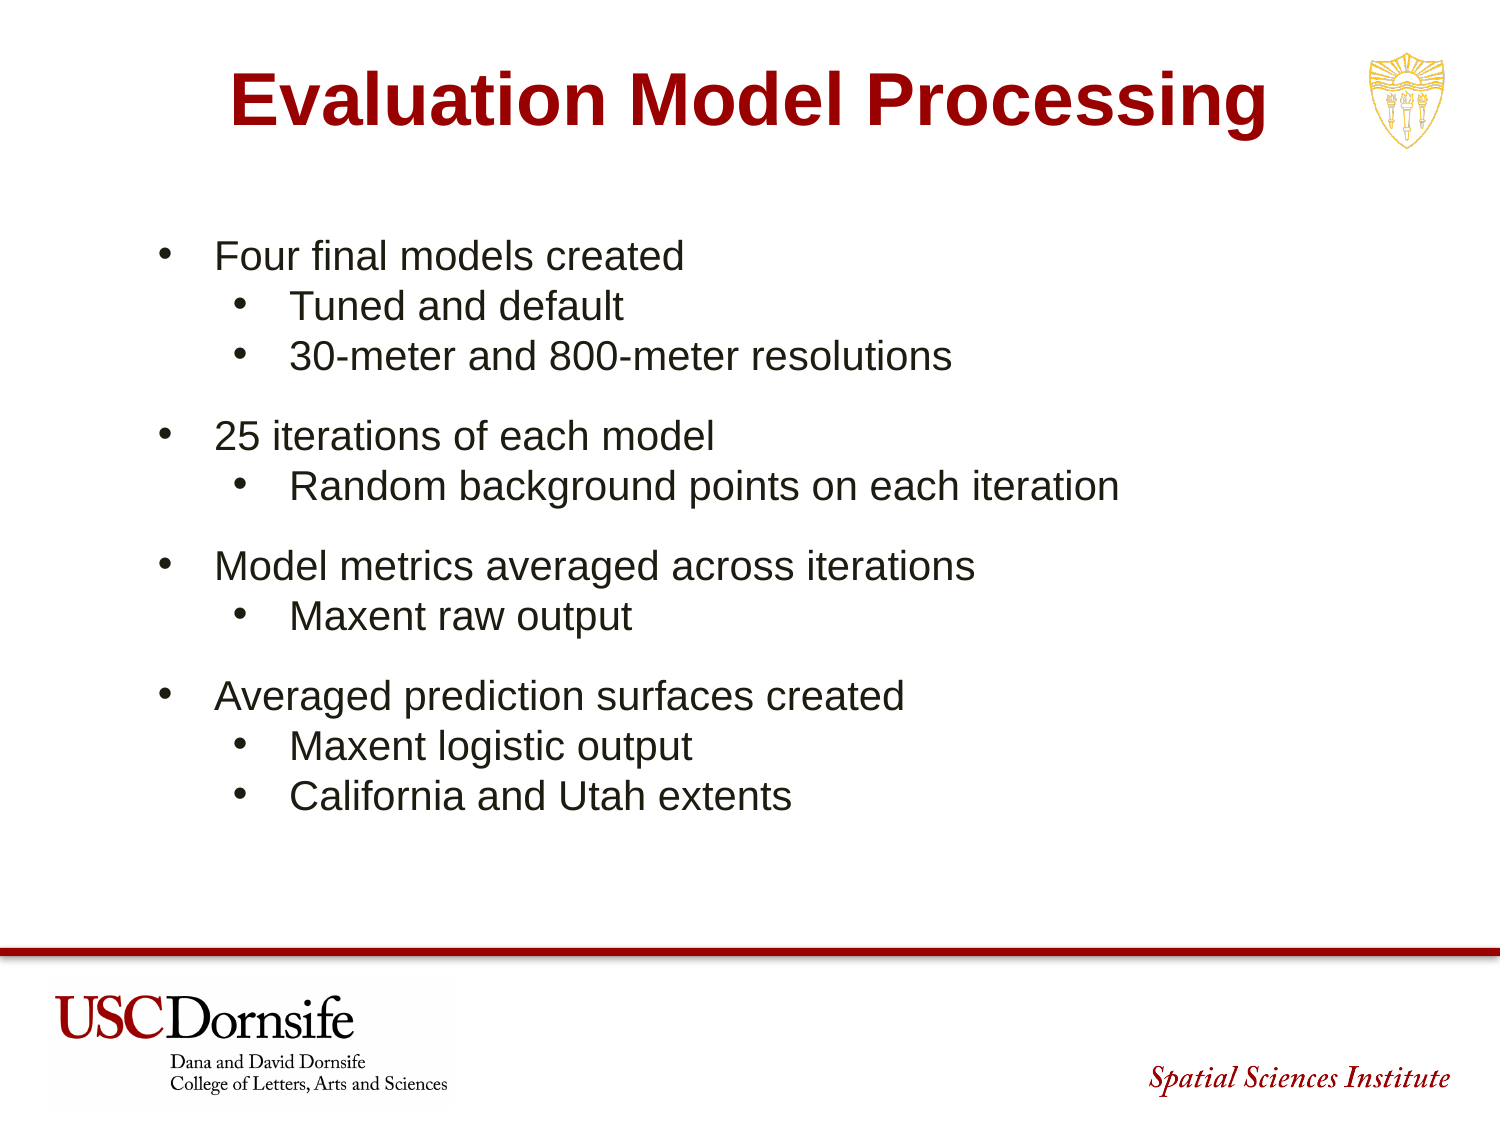

Evaluation Model Processing
Four final models created
Tuned and default
30-meter and 800-meter resolutions

25 iterations of each model
Random background points on each iteration

Model metrics averaged across iterations
Maxent raw output

Averaged prediction surfaces created
Maxent logistic output
California and Utah extents